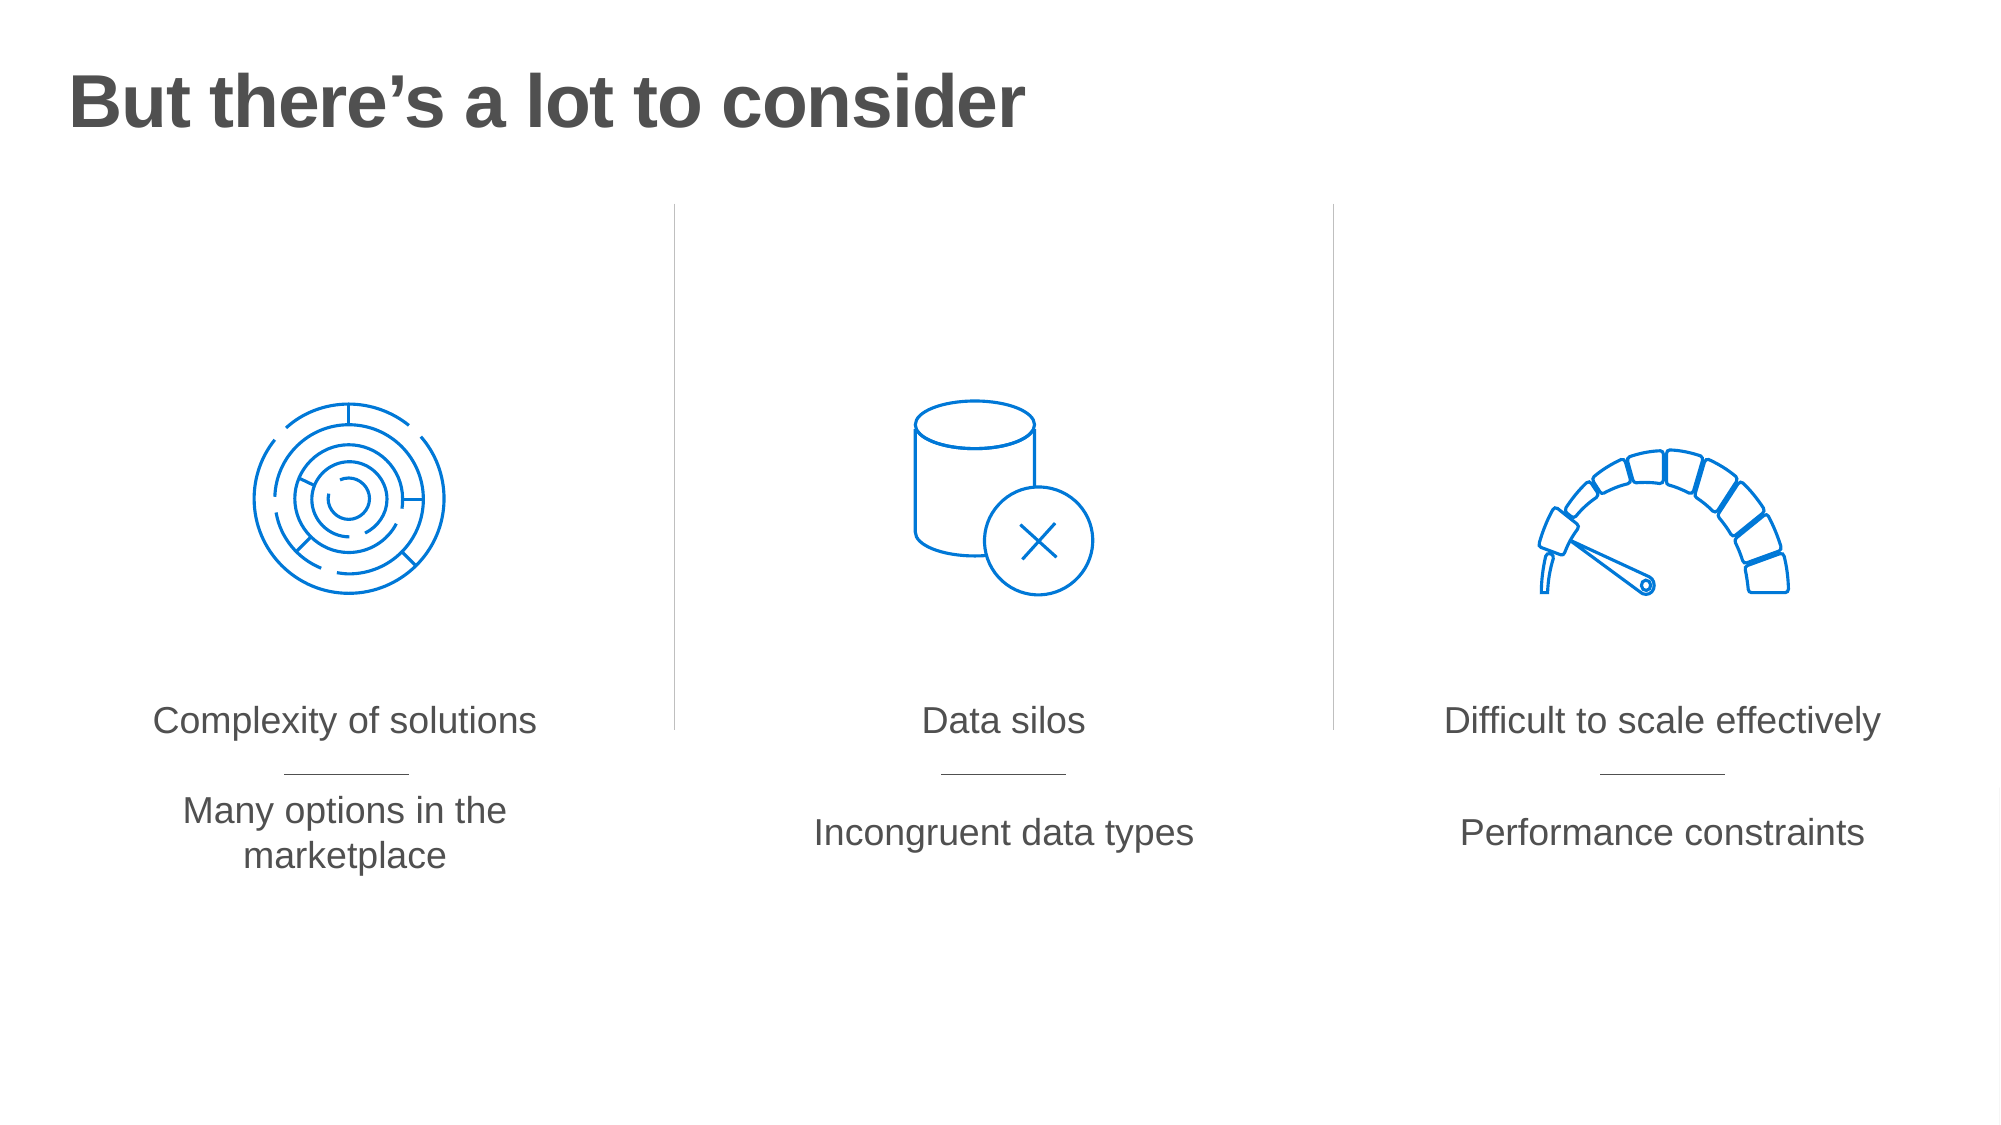

# But there’s a lot to consider

Complexity of solutions
Data silos
Difficult to scale effectively
Many options in the marketplace
Incongruent data types
Performance constraints

And most aren’t satisfied with their current solutions

28%
Are satisfied with ability to scale to handle unexpected requirements

46%
Are satisfied with ease of use of analytics software

21%
Are satisfied with access to semi-structured and unstructured data
“What it Takes to be Data-Driven: Technologies and Best Practices for Becoming a Smarter Organization”, TDWI, 2017.